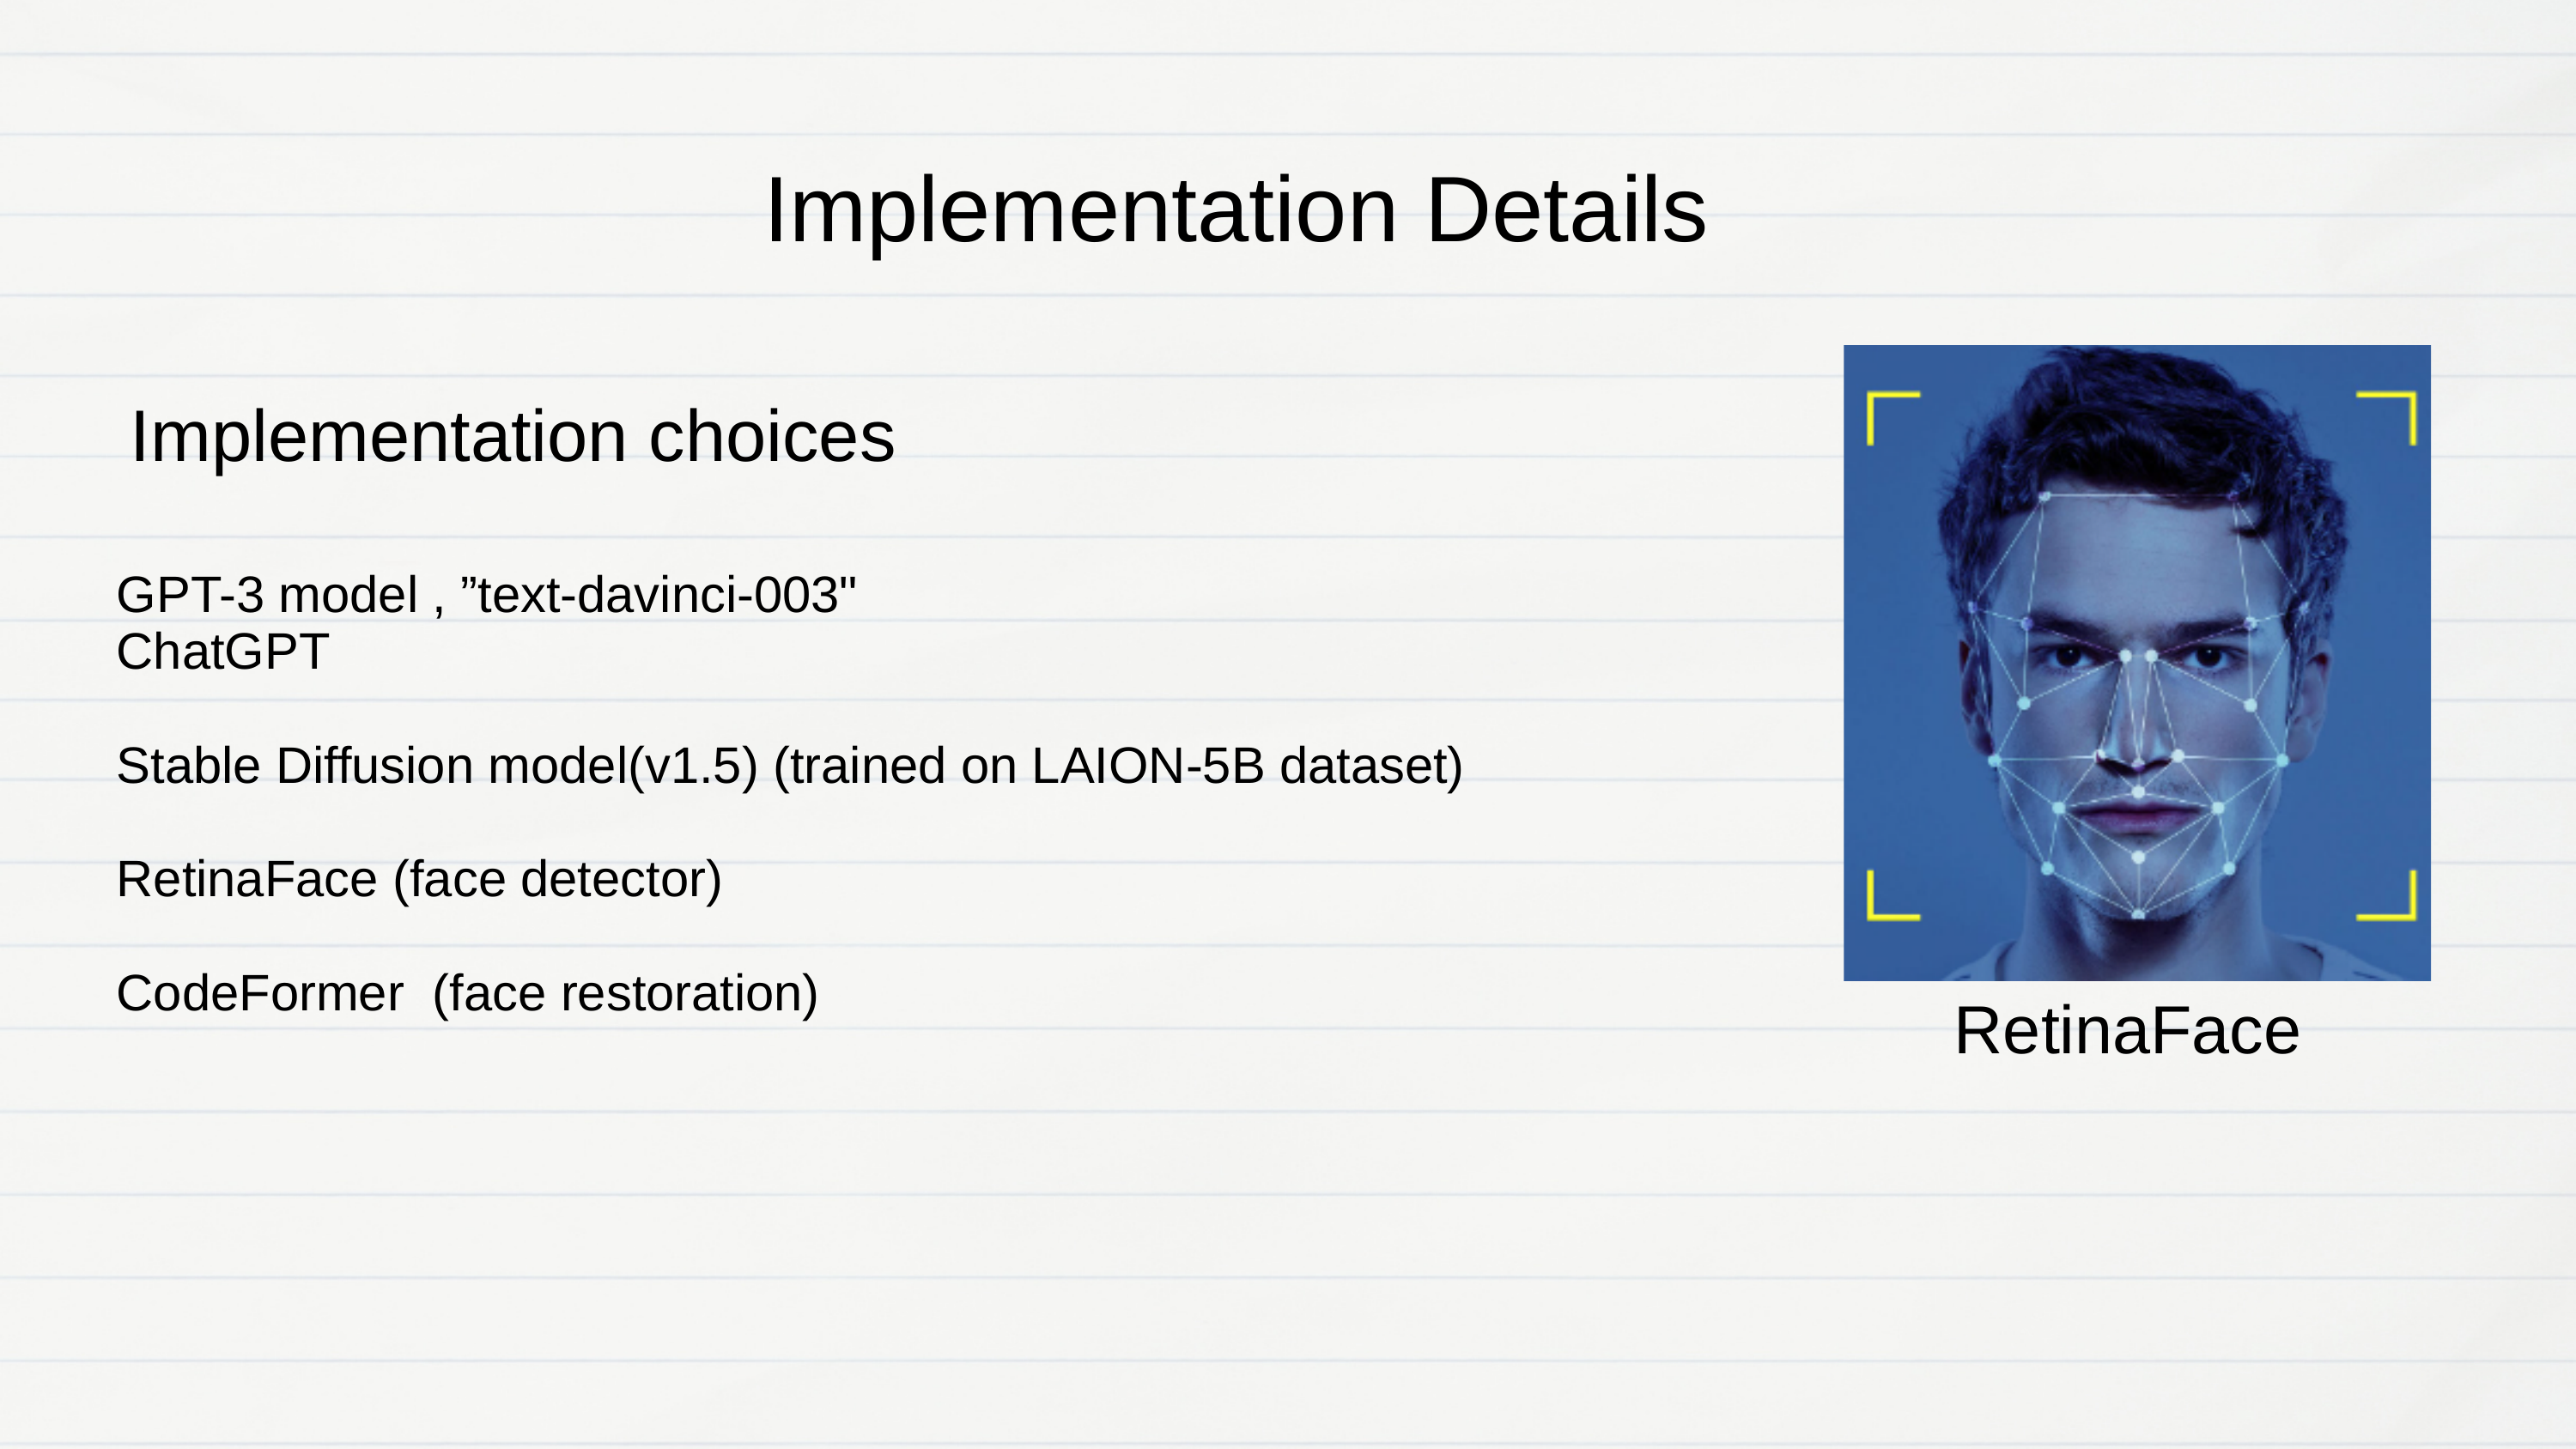

Implementation Details

Implementation choices
GPT-3 model , ”text-davinci-003"
ChatGPT

Stable Diffusion model(v1.5) (trained on LAION-5B dataset)

RetinaFace (face detector)

CodeFormer  (face restoration)

RetinaFace